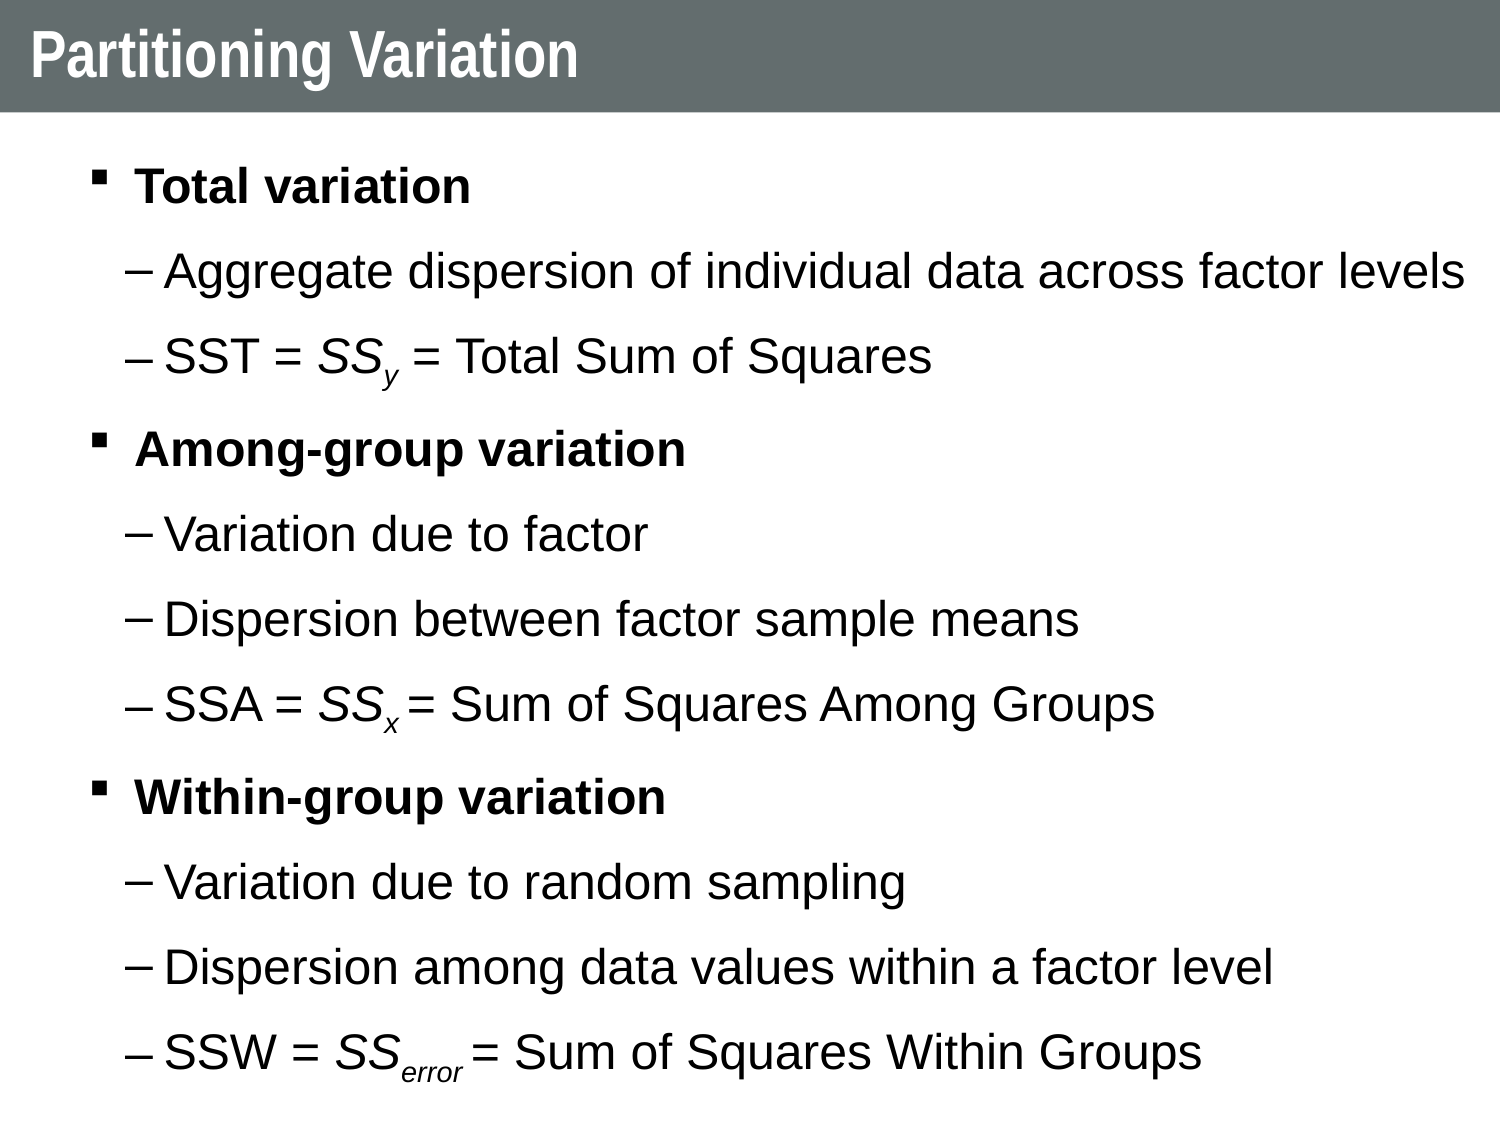

# Partitioning Variation
Total variation
Aggregate dispersion of individual data across factor levels
SST = SSy = Total Sum of Squares
Among-group variation
Variation due to factor
Dispersion between factor sample means
SSA = SSx = Sum of Squares Among Groups
Within-group variation
Variation due to random sampling
Dispersion among data values within a factor level
SSW = SSerror = Sum of Squares Within Groups